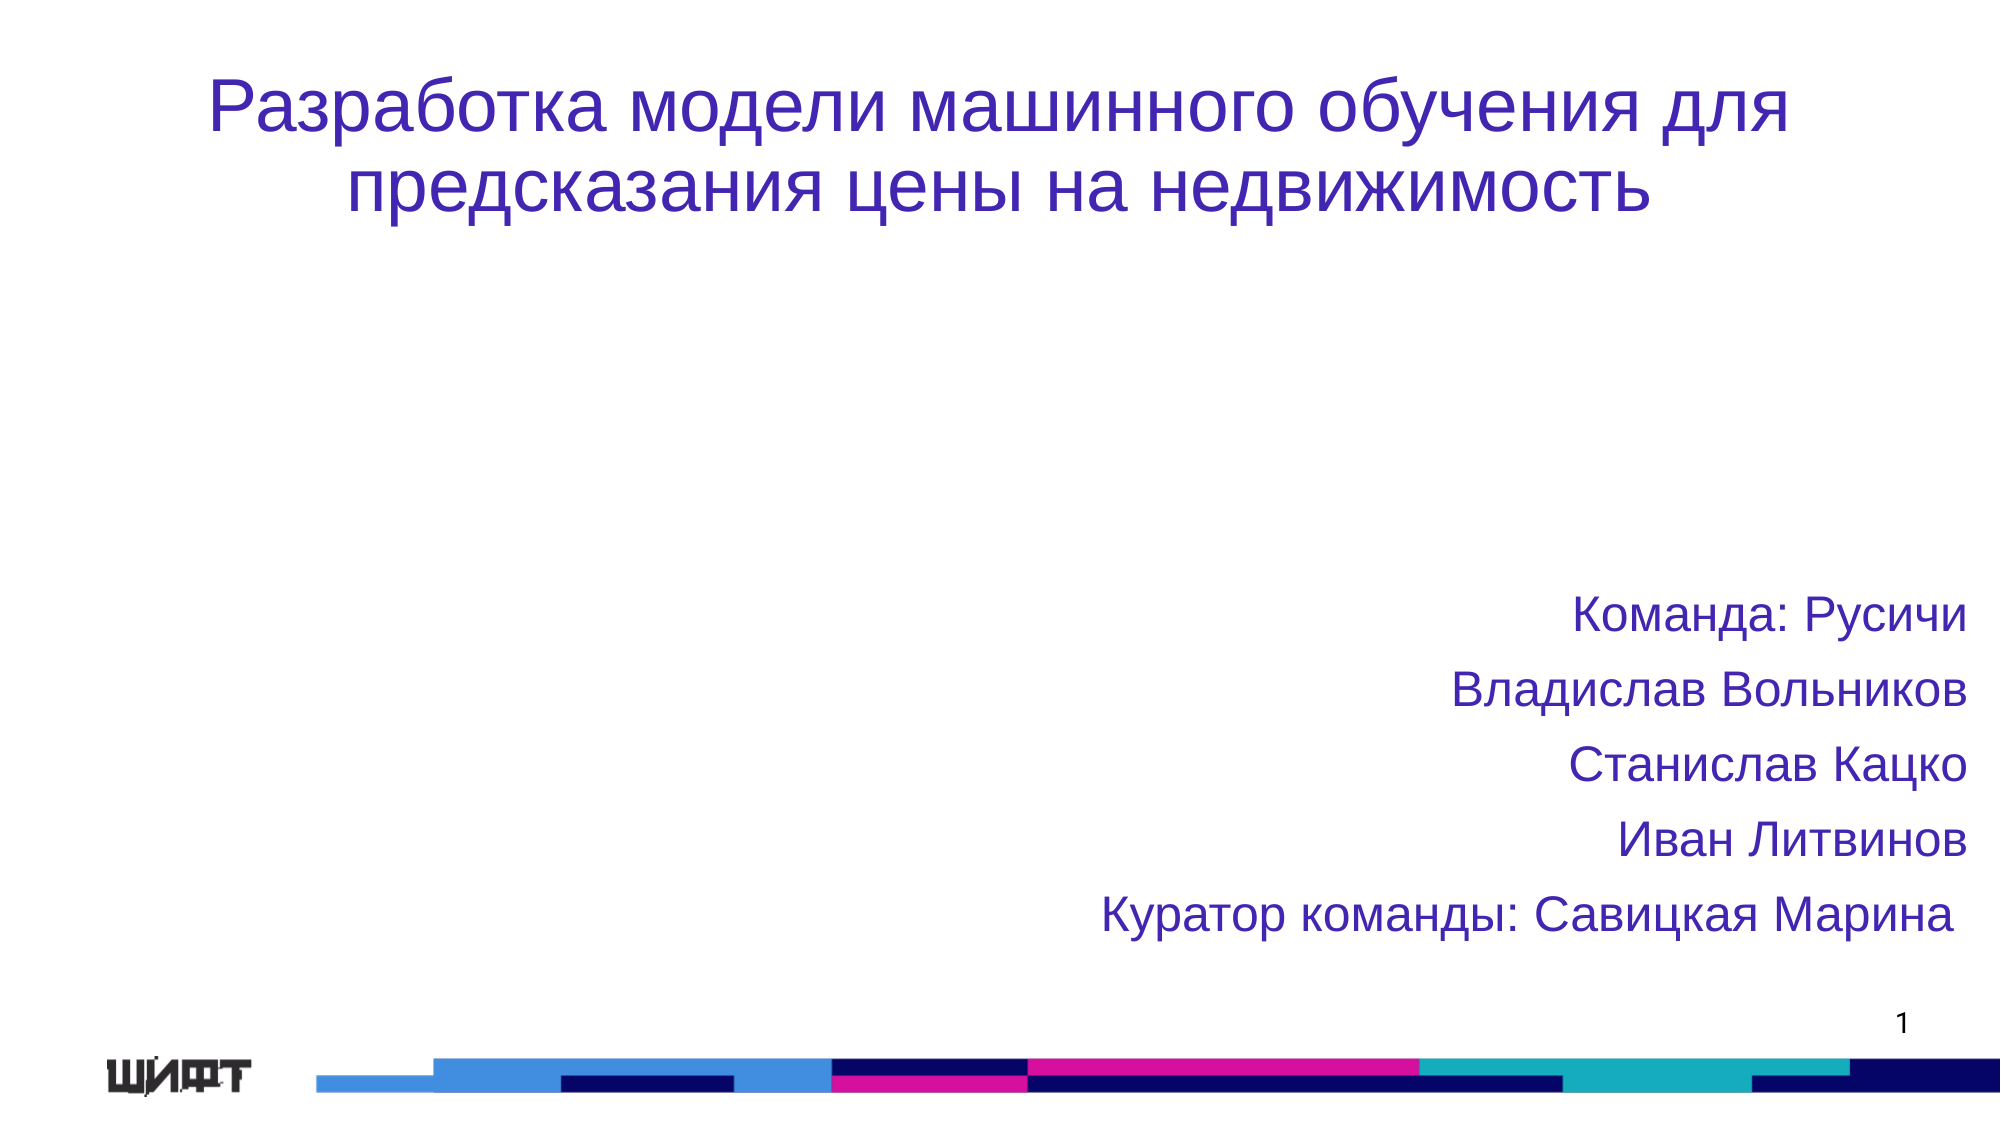

# Разработка модели машинного обучения для предсказания цены на недвижимость
Команда: Русичи
Владислав Вольников
Станислав Кацко
Иван Литвинов
Куратор команды: Савицкая Марина